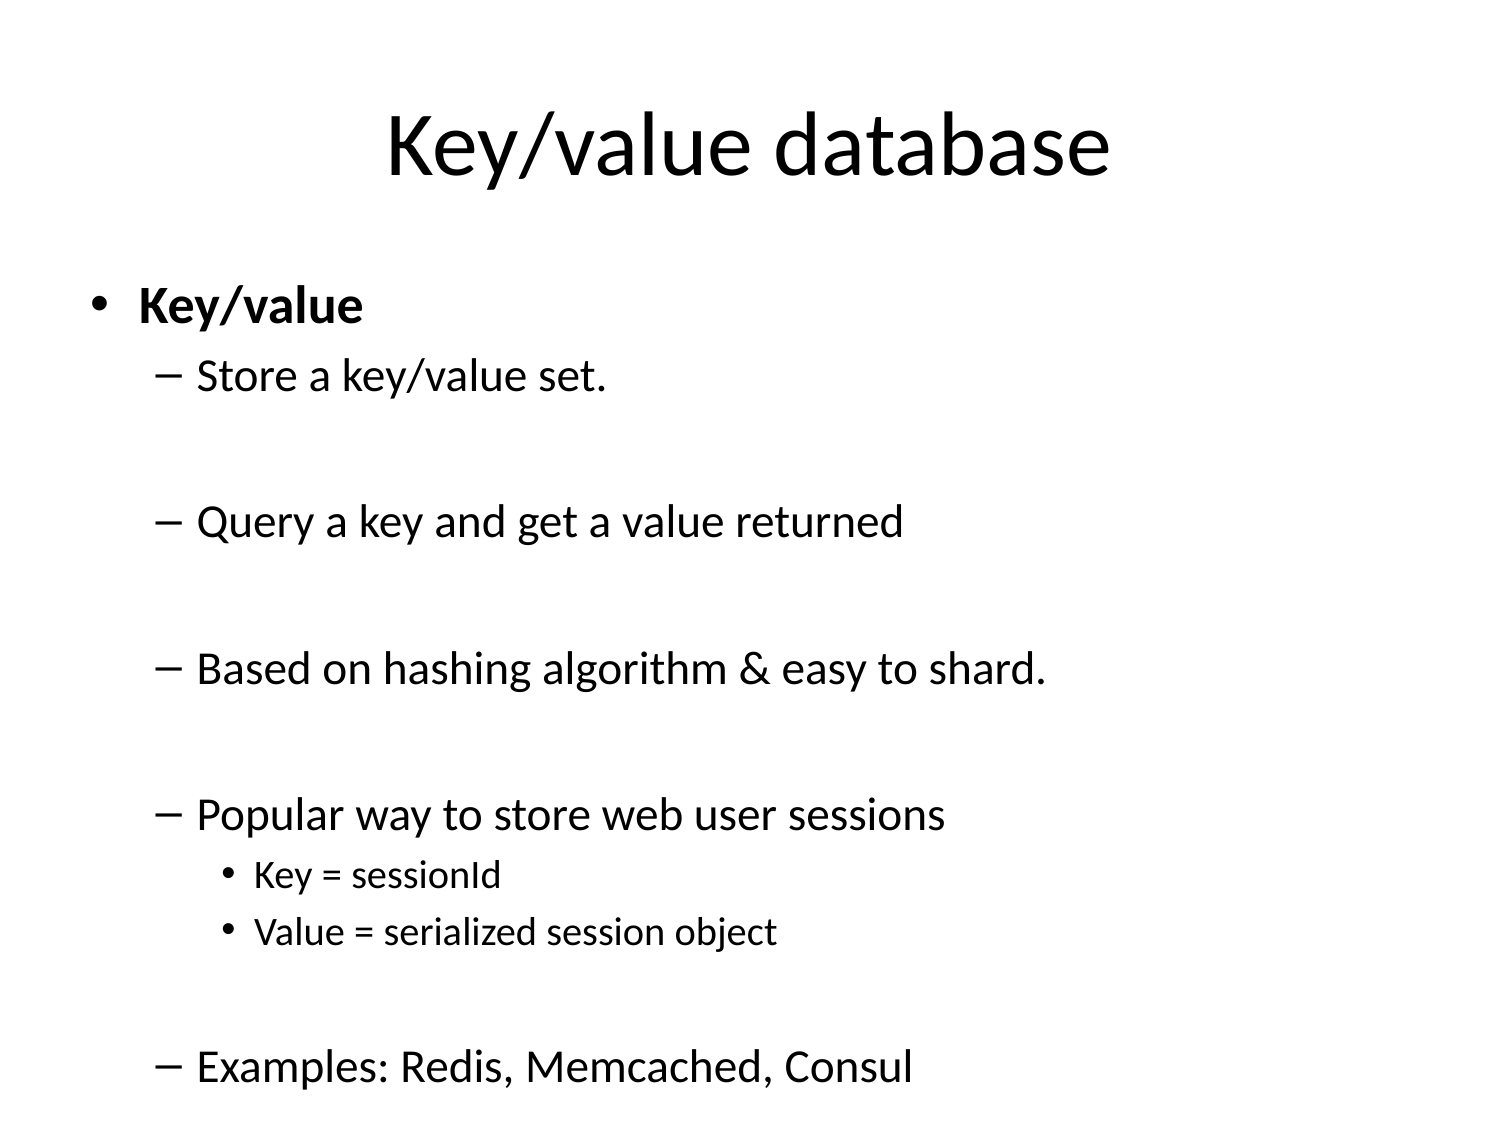

# Key/value database
Key/value
Store a key/value set.

Query a key and get a value returned

Based on hashing algorithm & easy to shard.

Popular way to store web user sessions
Key = sessionId
Value = serialized session object

Examples: Redis, Memcached, Consul